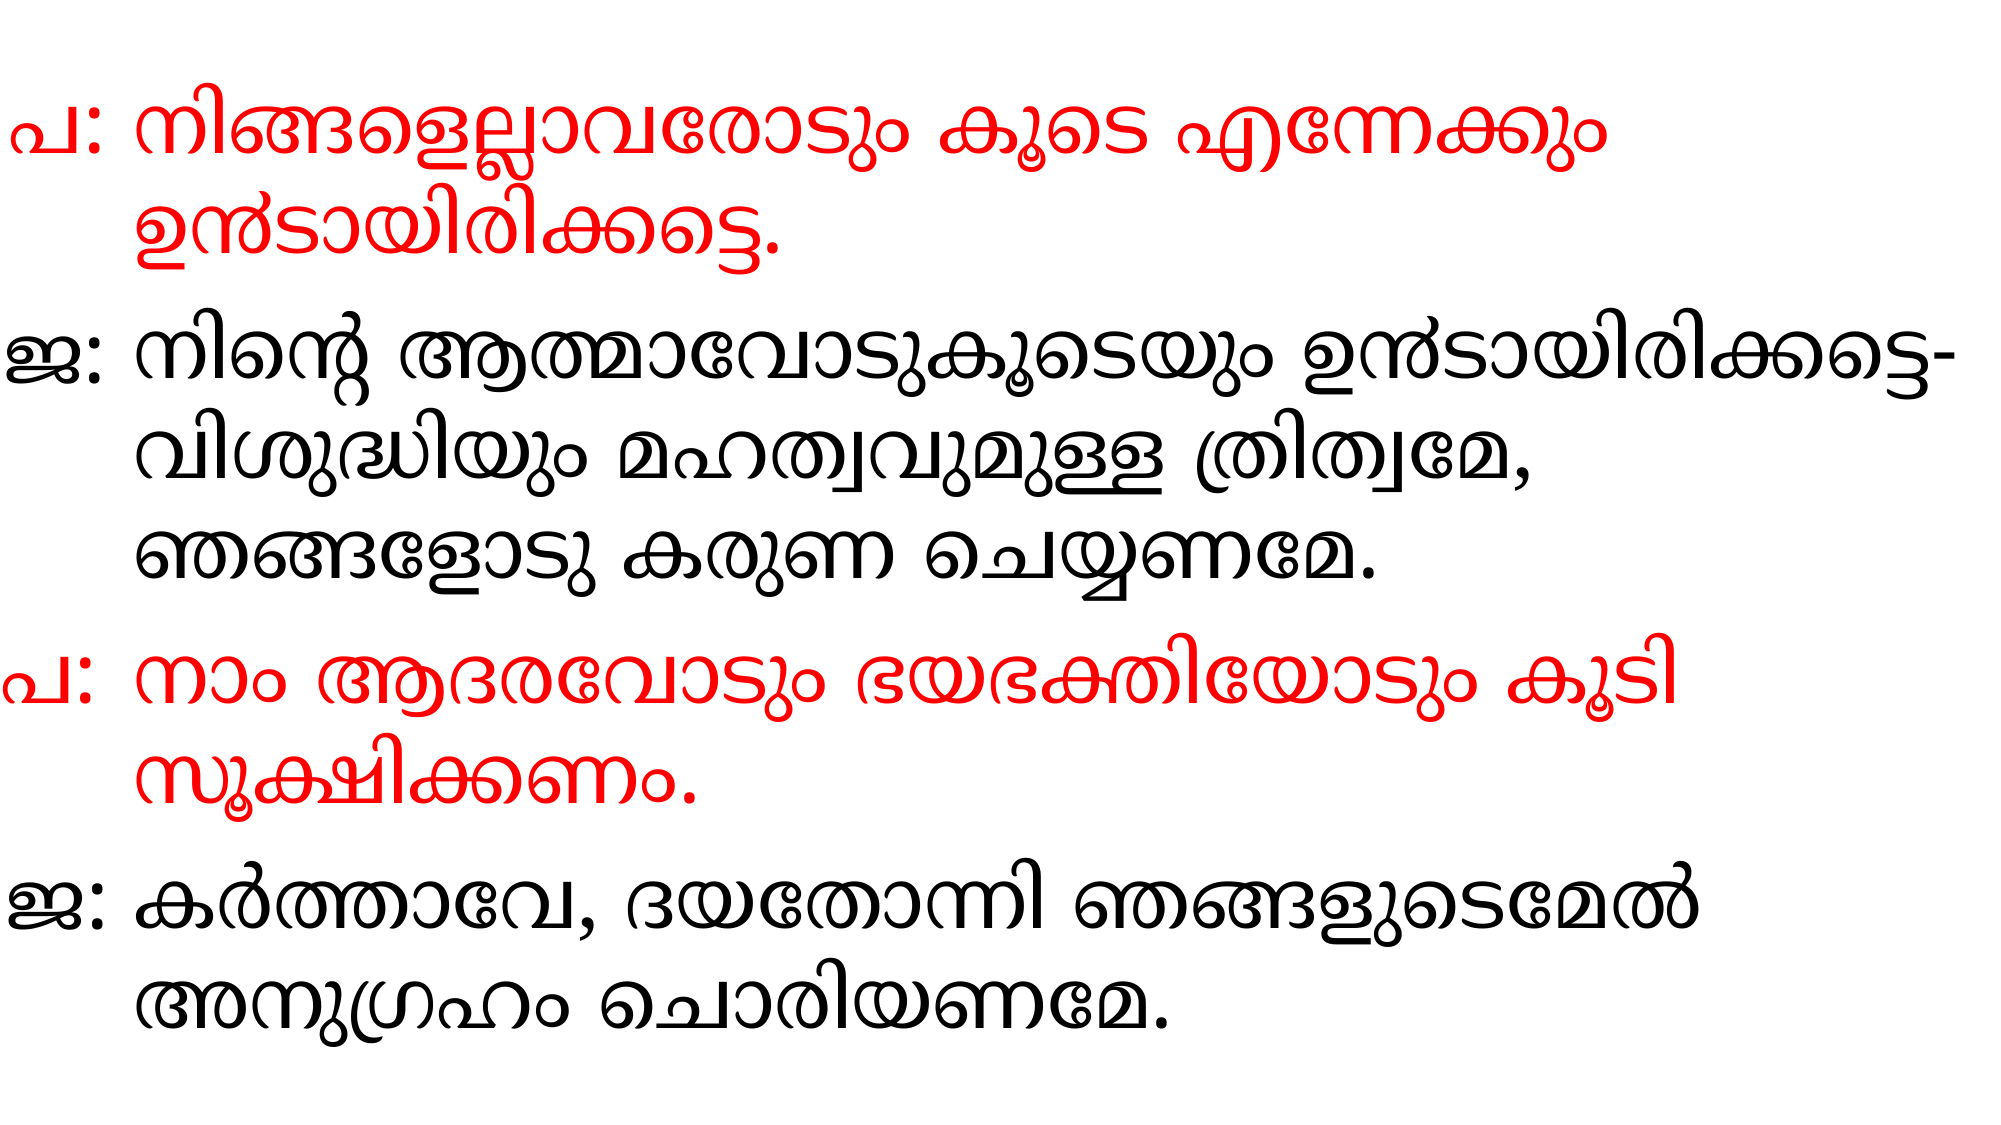

പ:
നിങ്ങളെല്ലാവരോടും കൂടെ എന്നേക്കും ഉ൯ടായിരിക്കട്ടെ.

നിന്‍റെ ആത്മാവോടുകൂടെയും ഉ൯ടായിരിക്കട്ടെ- വിശുദ്ധിയും മഹത്വവുമുള്ള ത്രിത്വമേ, ഞങ്ങളോടു കരുണ ചെയ്യണമേ.

നാം ആദരവോടും ഭയഭക്തിയോടും കൂടി സൂക്ഷിക്കണം.

കര്‍ത്താവേ, ദയതോന്നി ഞങ്ങളുടെമേല്‍ അനുഗ്രഹം ചൊരിയണമേ.

ജ:
പ:
ജ: